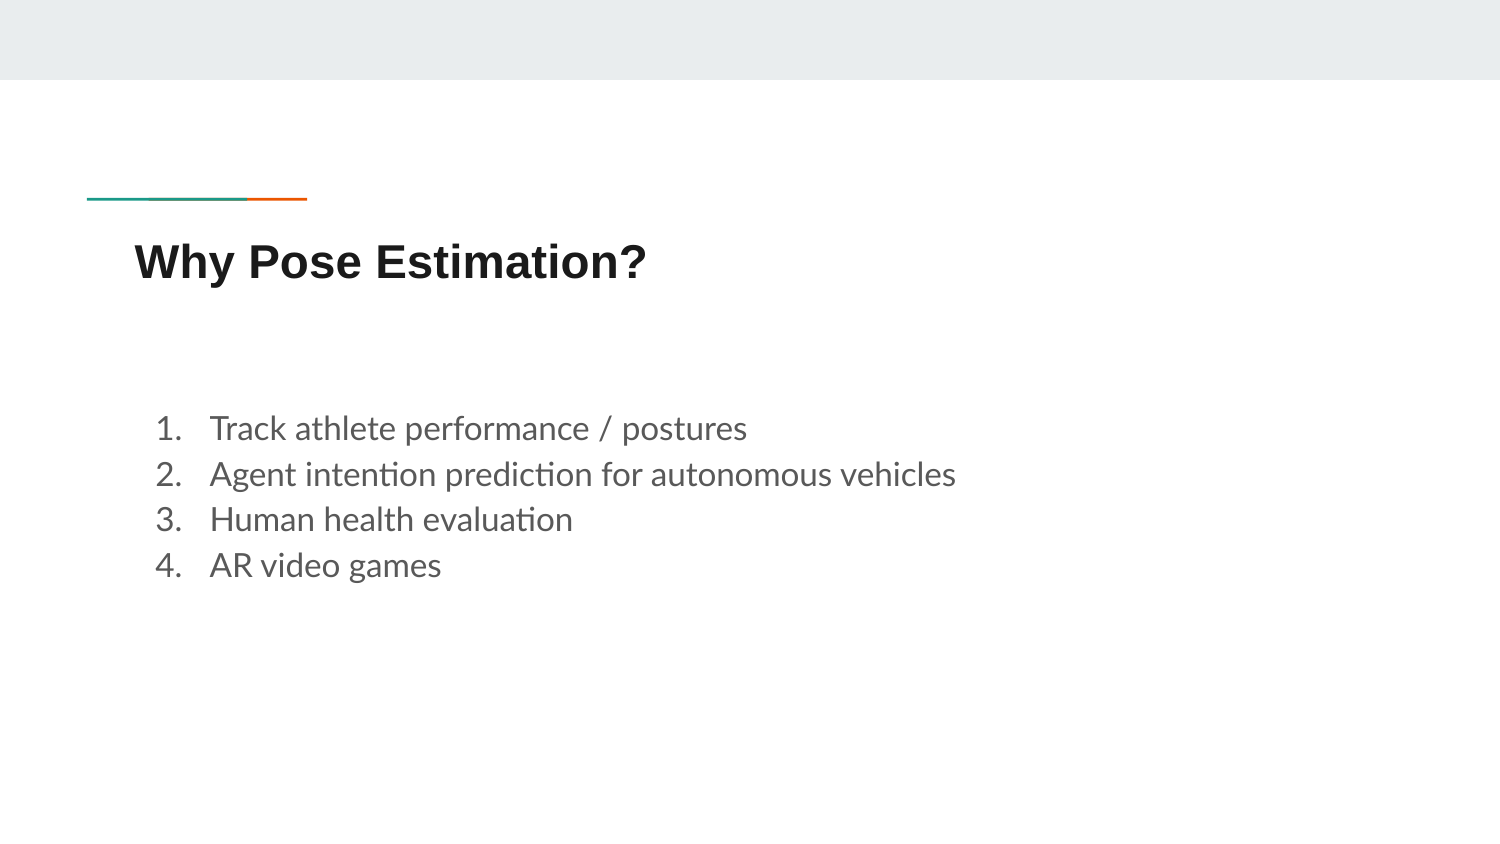

# Why Pose Estimation?

Track athlete performance / postures
Agent intention prediction for autonomous vehicles
Human health evaluation
AR video games